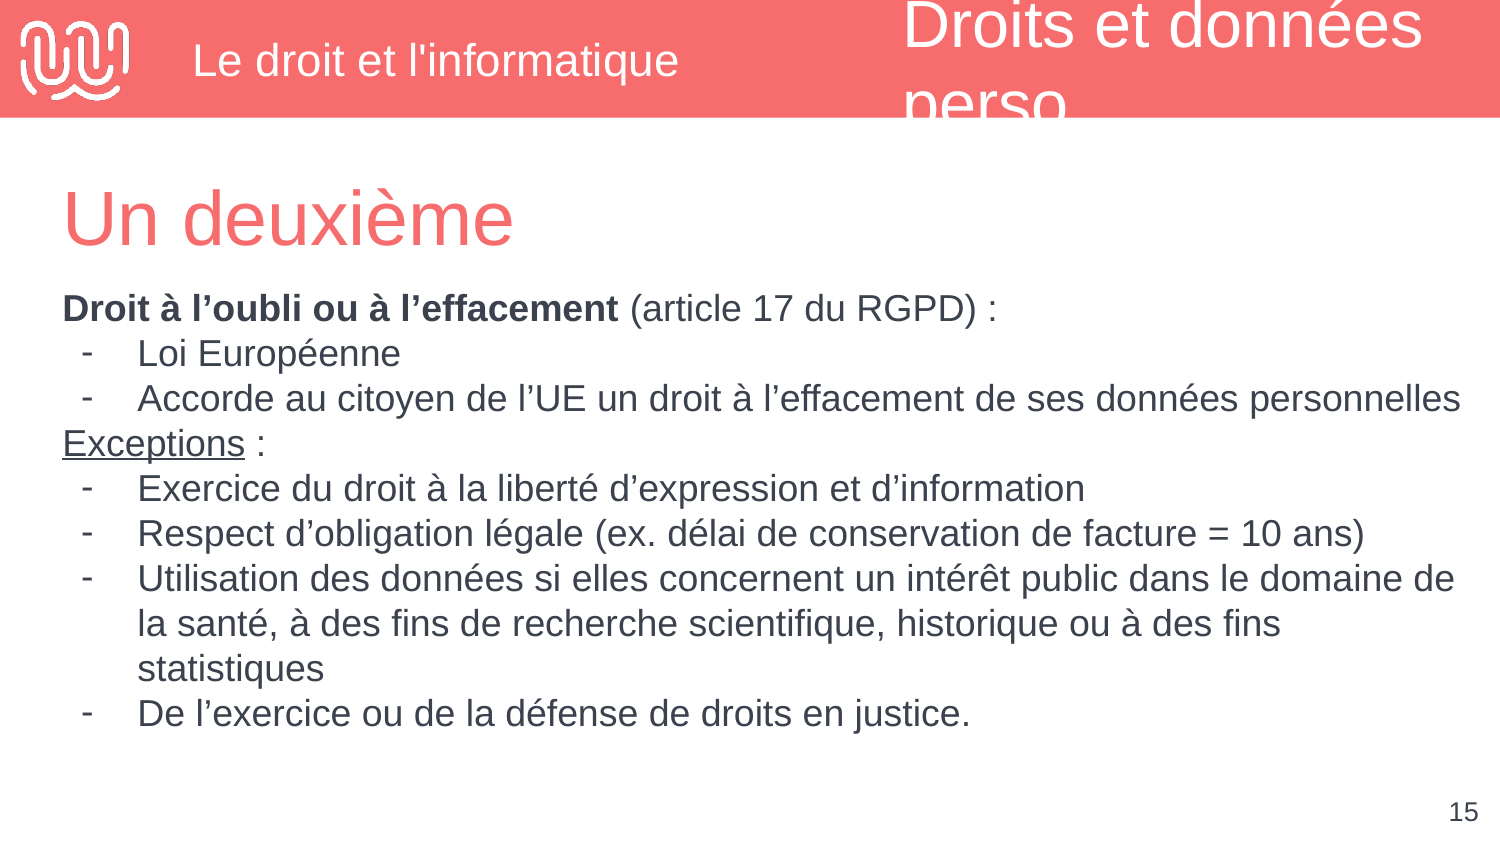

# Le droit et l'informatique
Droits et données perso
Un deuxième
Droit à l’oubli ou à l’effacement (article 17 du RGPD) :
Loi Européenne
Accorde au citoyen de l’UE un droit à l’effacement de ses données personnelles
Exceptions :
Exercice du droit à la liberté d’expression et d’information
Respect d’obligation légale (ex. délai de conservation de facture = 10 ans)
Utilisation des données si elles concernent un intérêt public dans le domaine de la santé, à des fins de recherche scientifique, historique ou à des fins statistiques
De l’exercice ou de la défense de droits en justice.
15